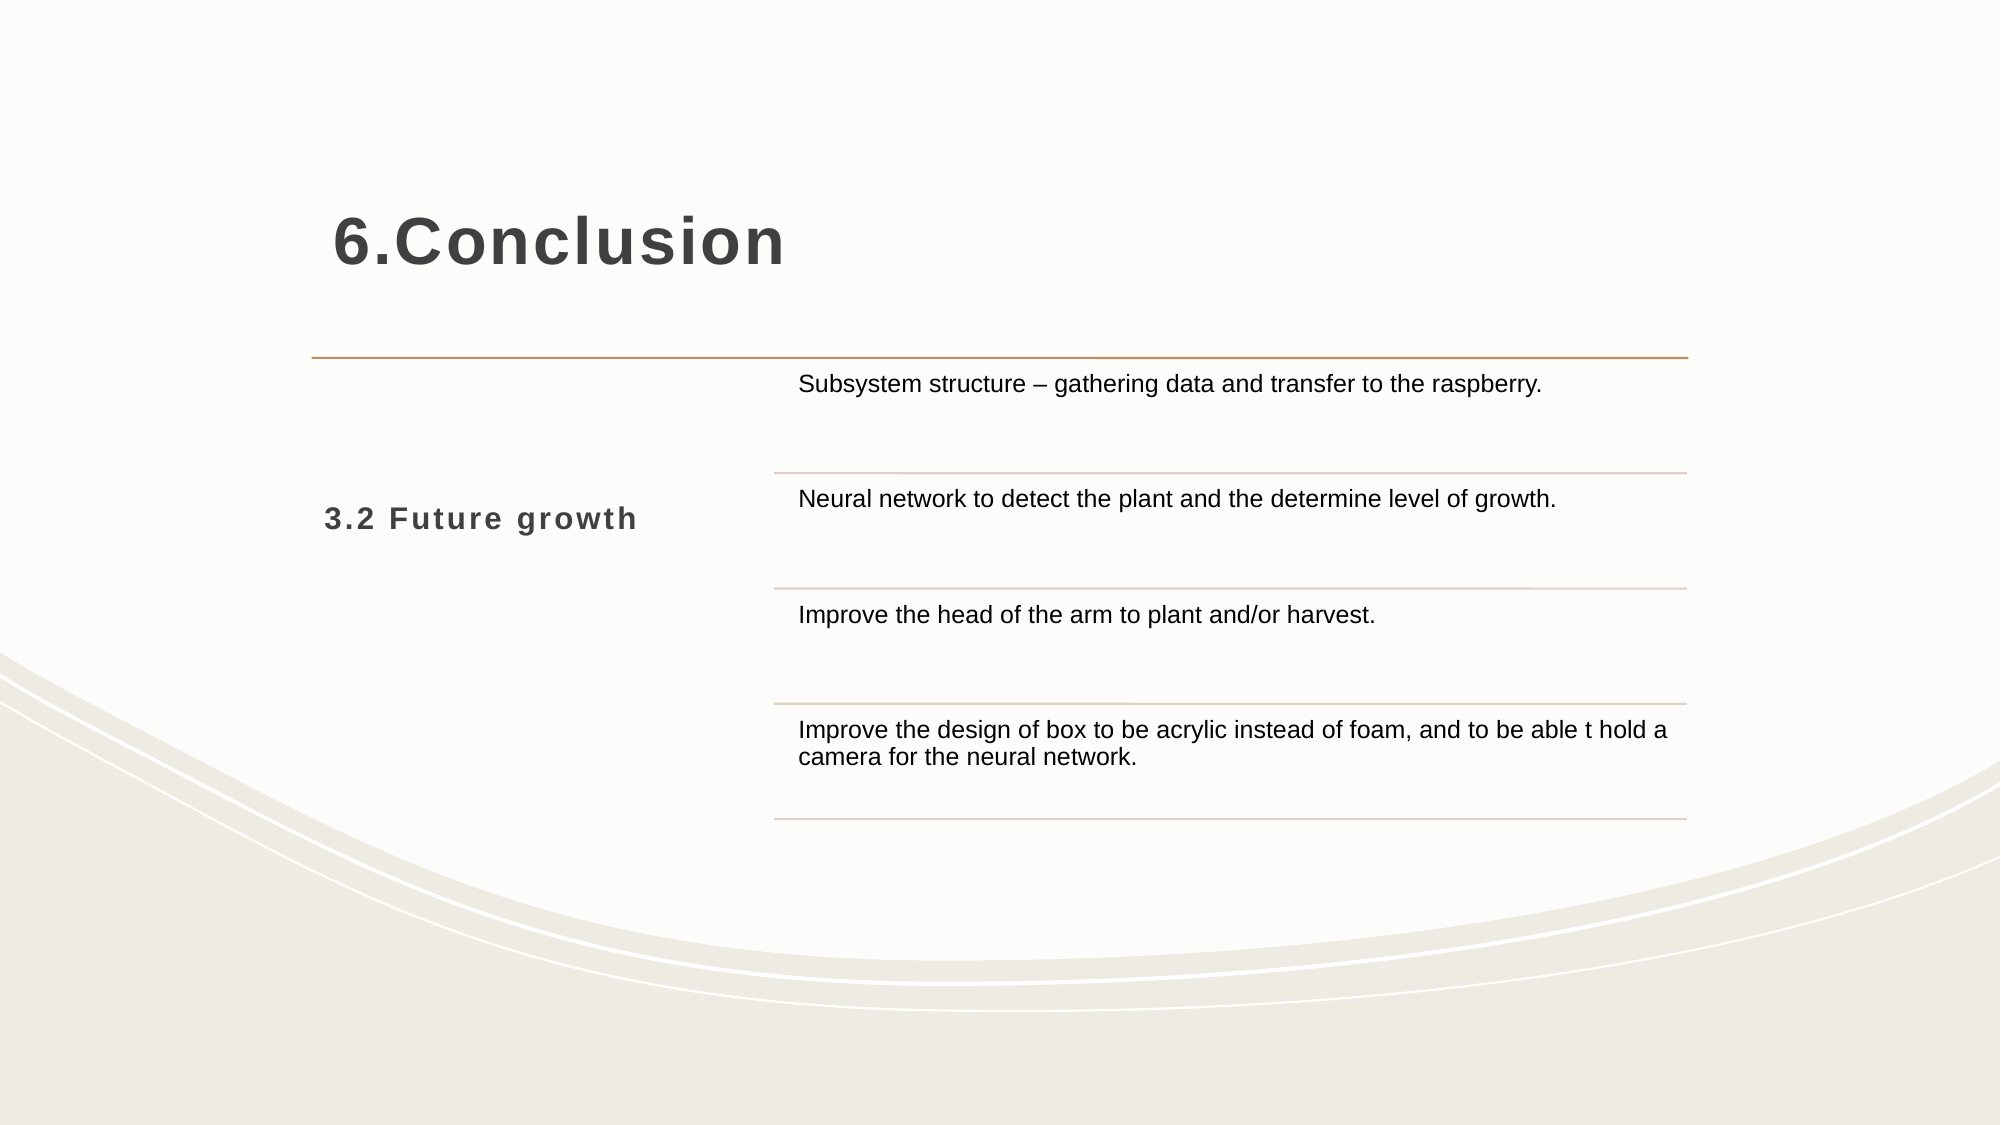

# 6.Conclusion
3.2 Future growth
Subsystem structure – gathering data and transfer to the raspberry.
Neural network to detect the plant and the determine level of growth.
Improve the head of the arm to plant and/or harvest.
Improve the design of box to be acrylic instead of foam, and to be able t hold a camera for the neural network.